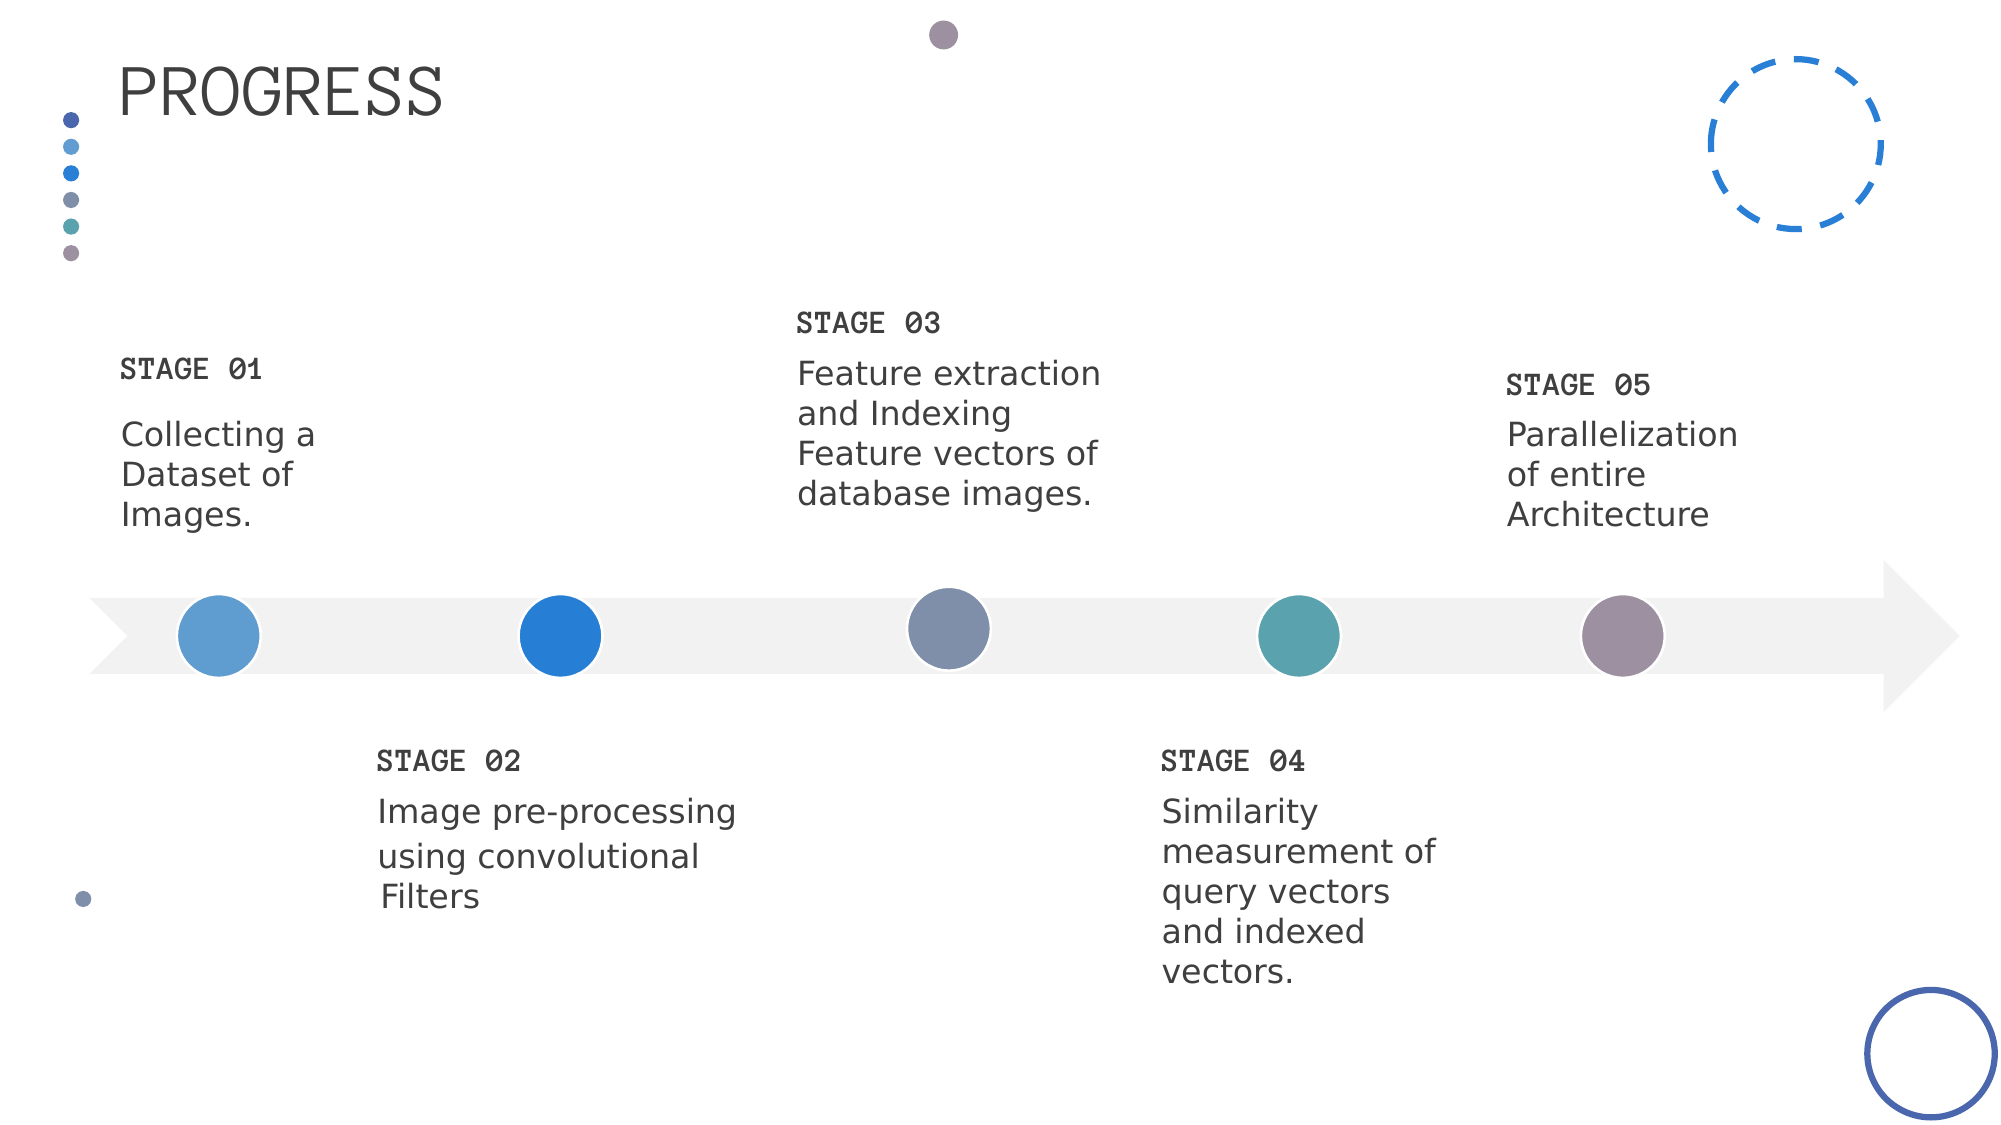

# PROGRESS

STAGE 01

Collecting a Dataset of Images.

STAGE 05
Parallelization of entire Architecture

STAGE 03
Feature extraction and Indexing Feature vectors of database images.

STAGE 02
Image pre-processing
using convolutional Filters

STAGE 04
Similarity measurement of query vectors and indexed vectors.